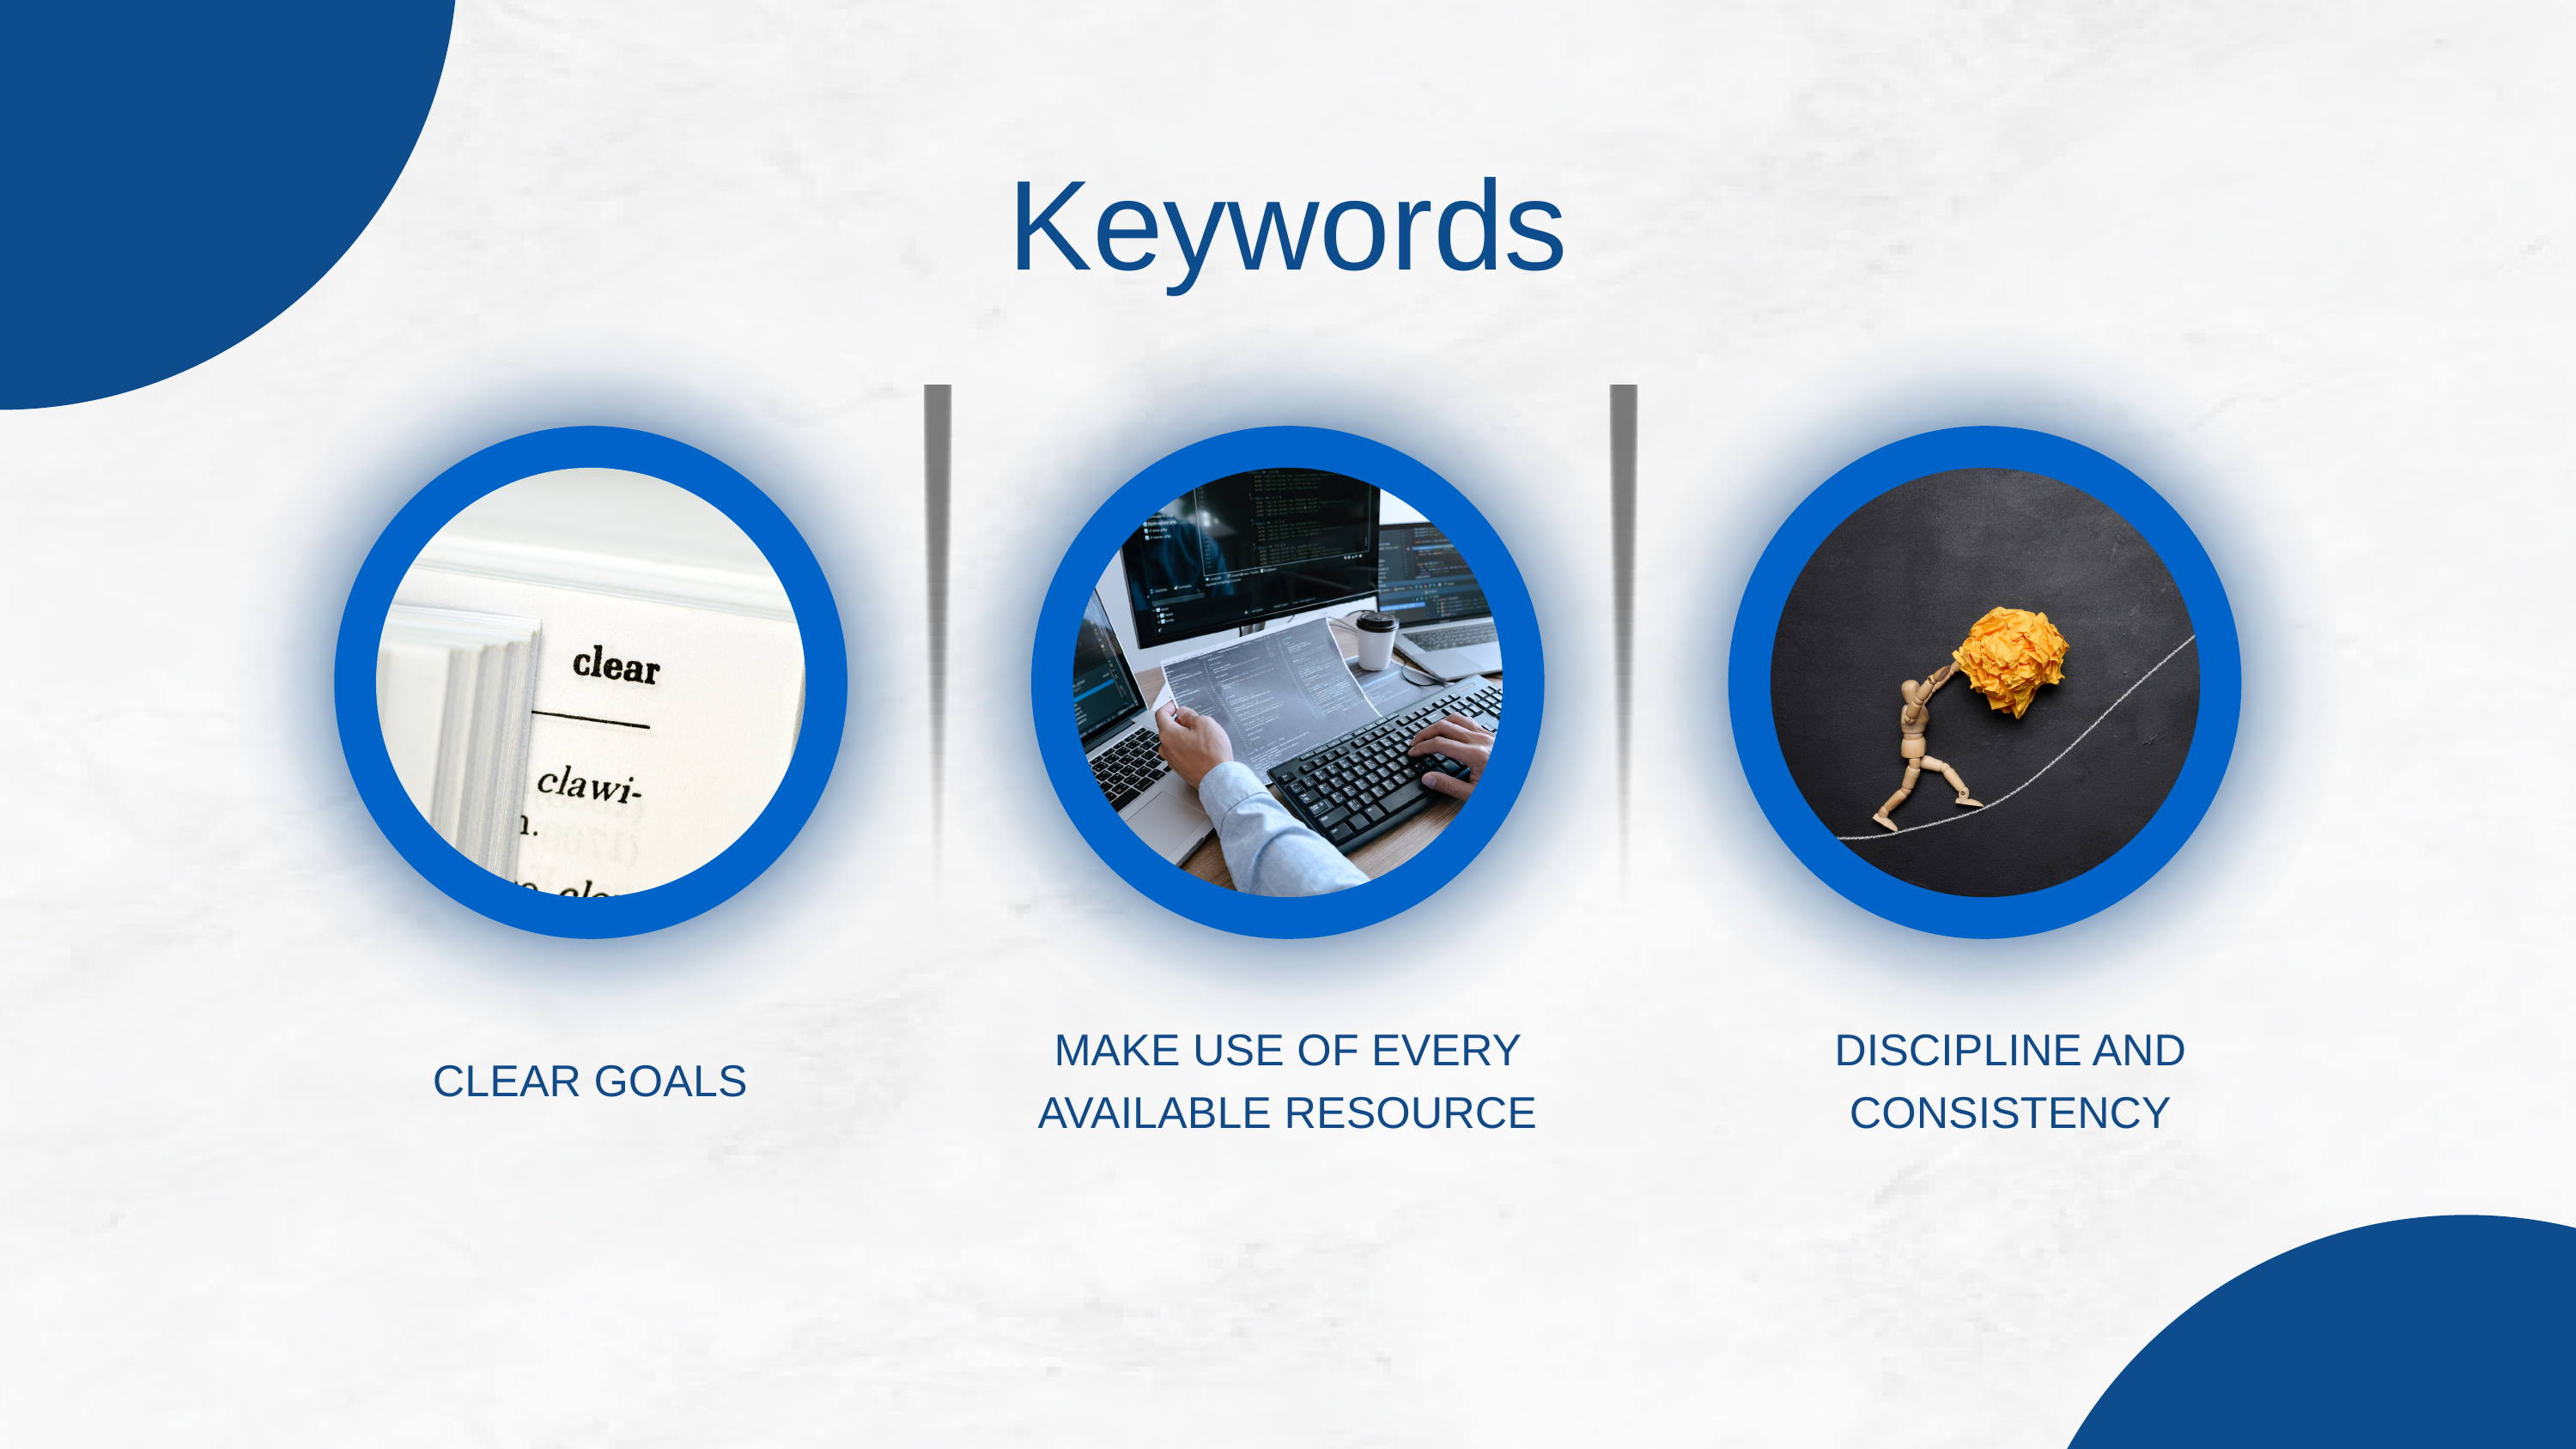

Keywords

MAKE USE OF EVERY AVAILABLE RESOURCE
DISCIPLINE AND CONSISTENCY
CLEAR GOALS